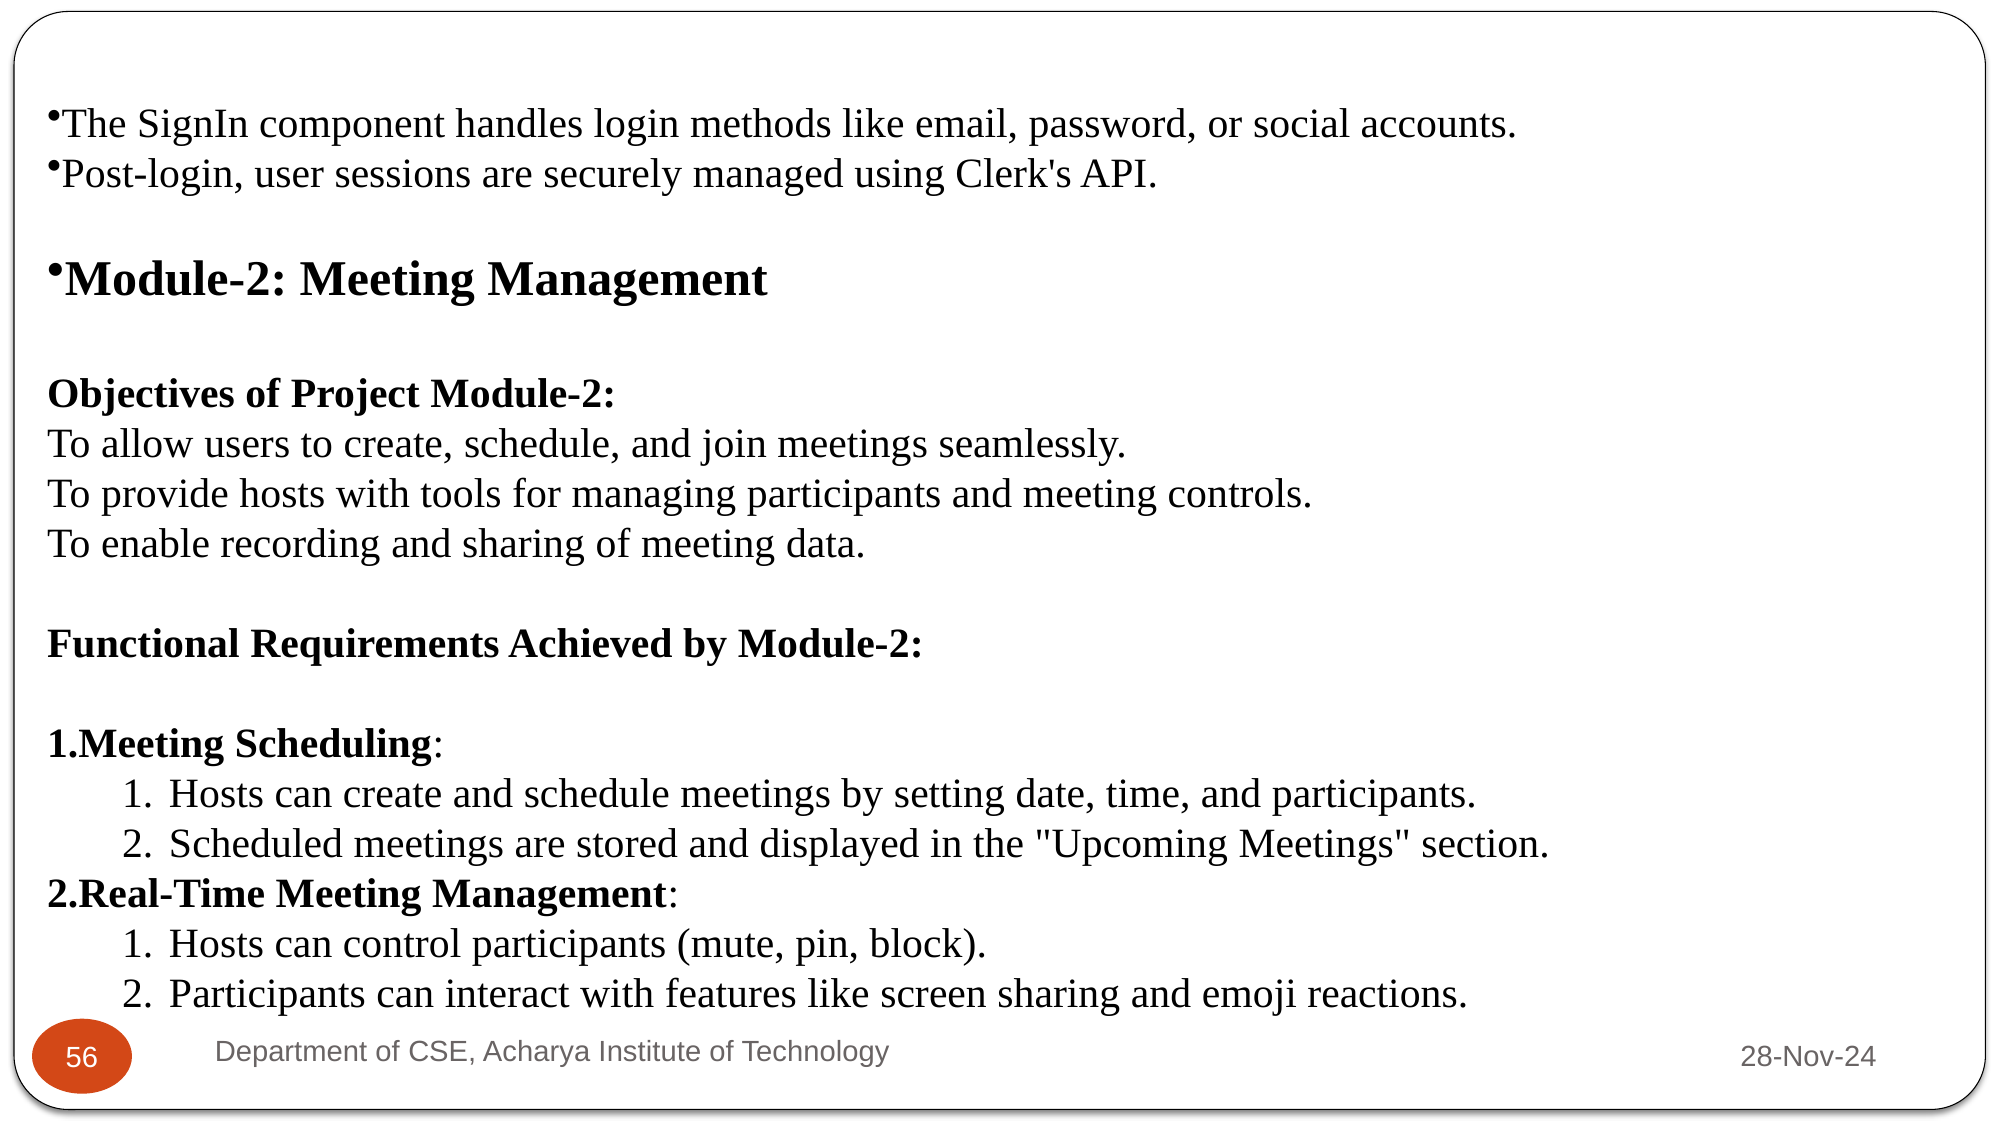

The SignIn component handles login methods like email, password, or social accounts.
Post-login, user sessions are securely managed using Clerk's API.

Module-2: Meeting Management

Objectives of Project Module-2:
To allow users to create, schedule, and join meetings seamlessly.
To provide hosts with tools for managing participants and meeting controls.
To enable recording and sharing of meeting data.

Functional Requirements Achieved by Module-2:

Meeting Scheduling:
Hosts can create and schedule meetings by setting date, time, and participants.
Scheduled meetings are stored and displayed in the "Upcoming Meetings" section.
Real-Time Meeting Management:
Hosts can control participants (mute, pin, block).
Participants can interact with features like screen sharing and emoji reactions.

Department of CSE, Acharya Institute of Technology
28-Nov-24
56